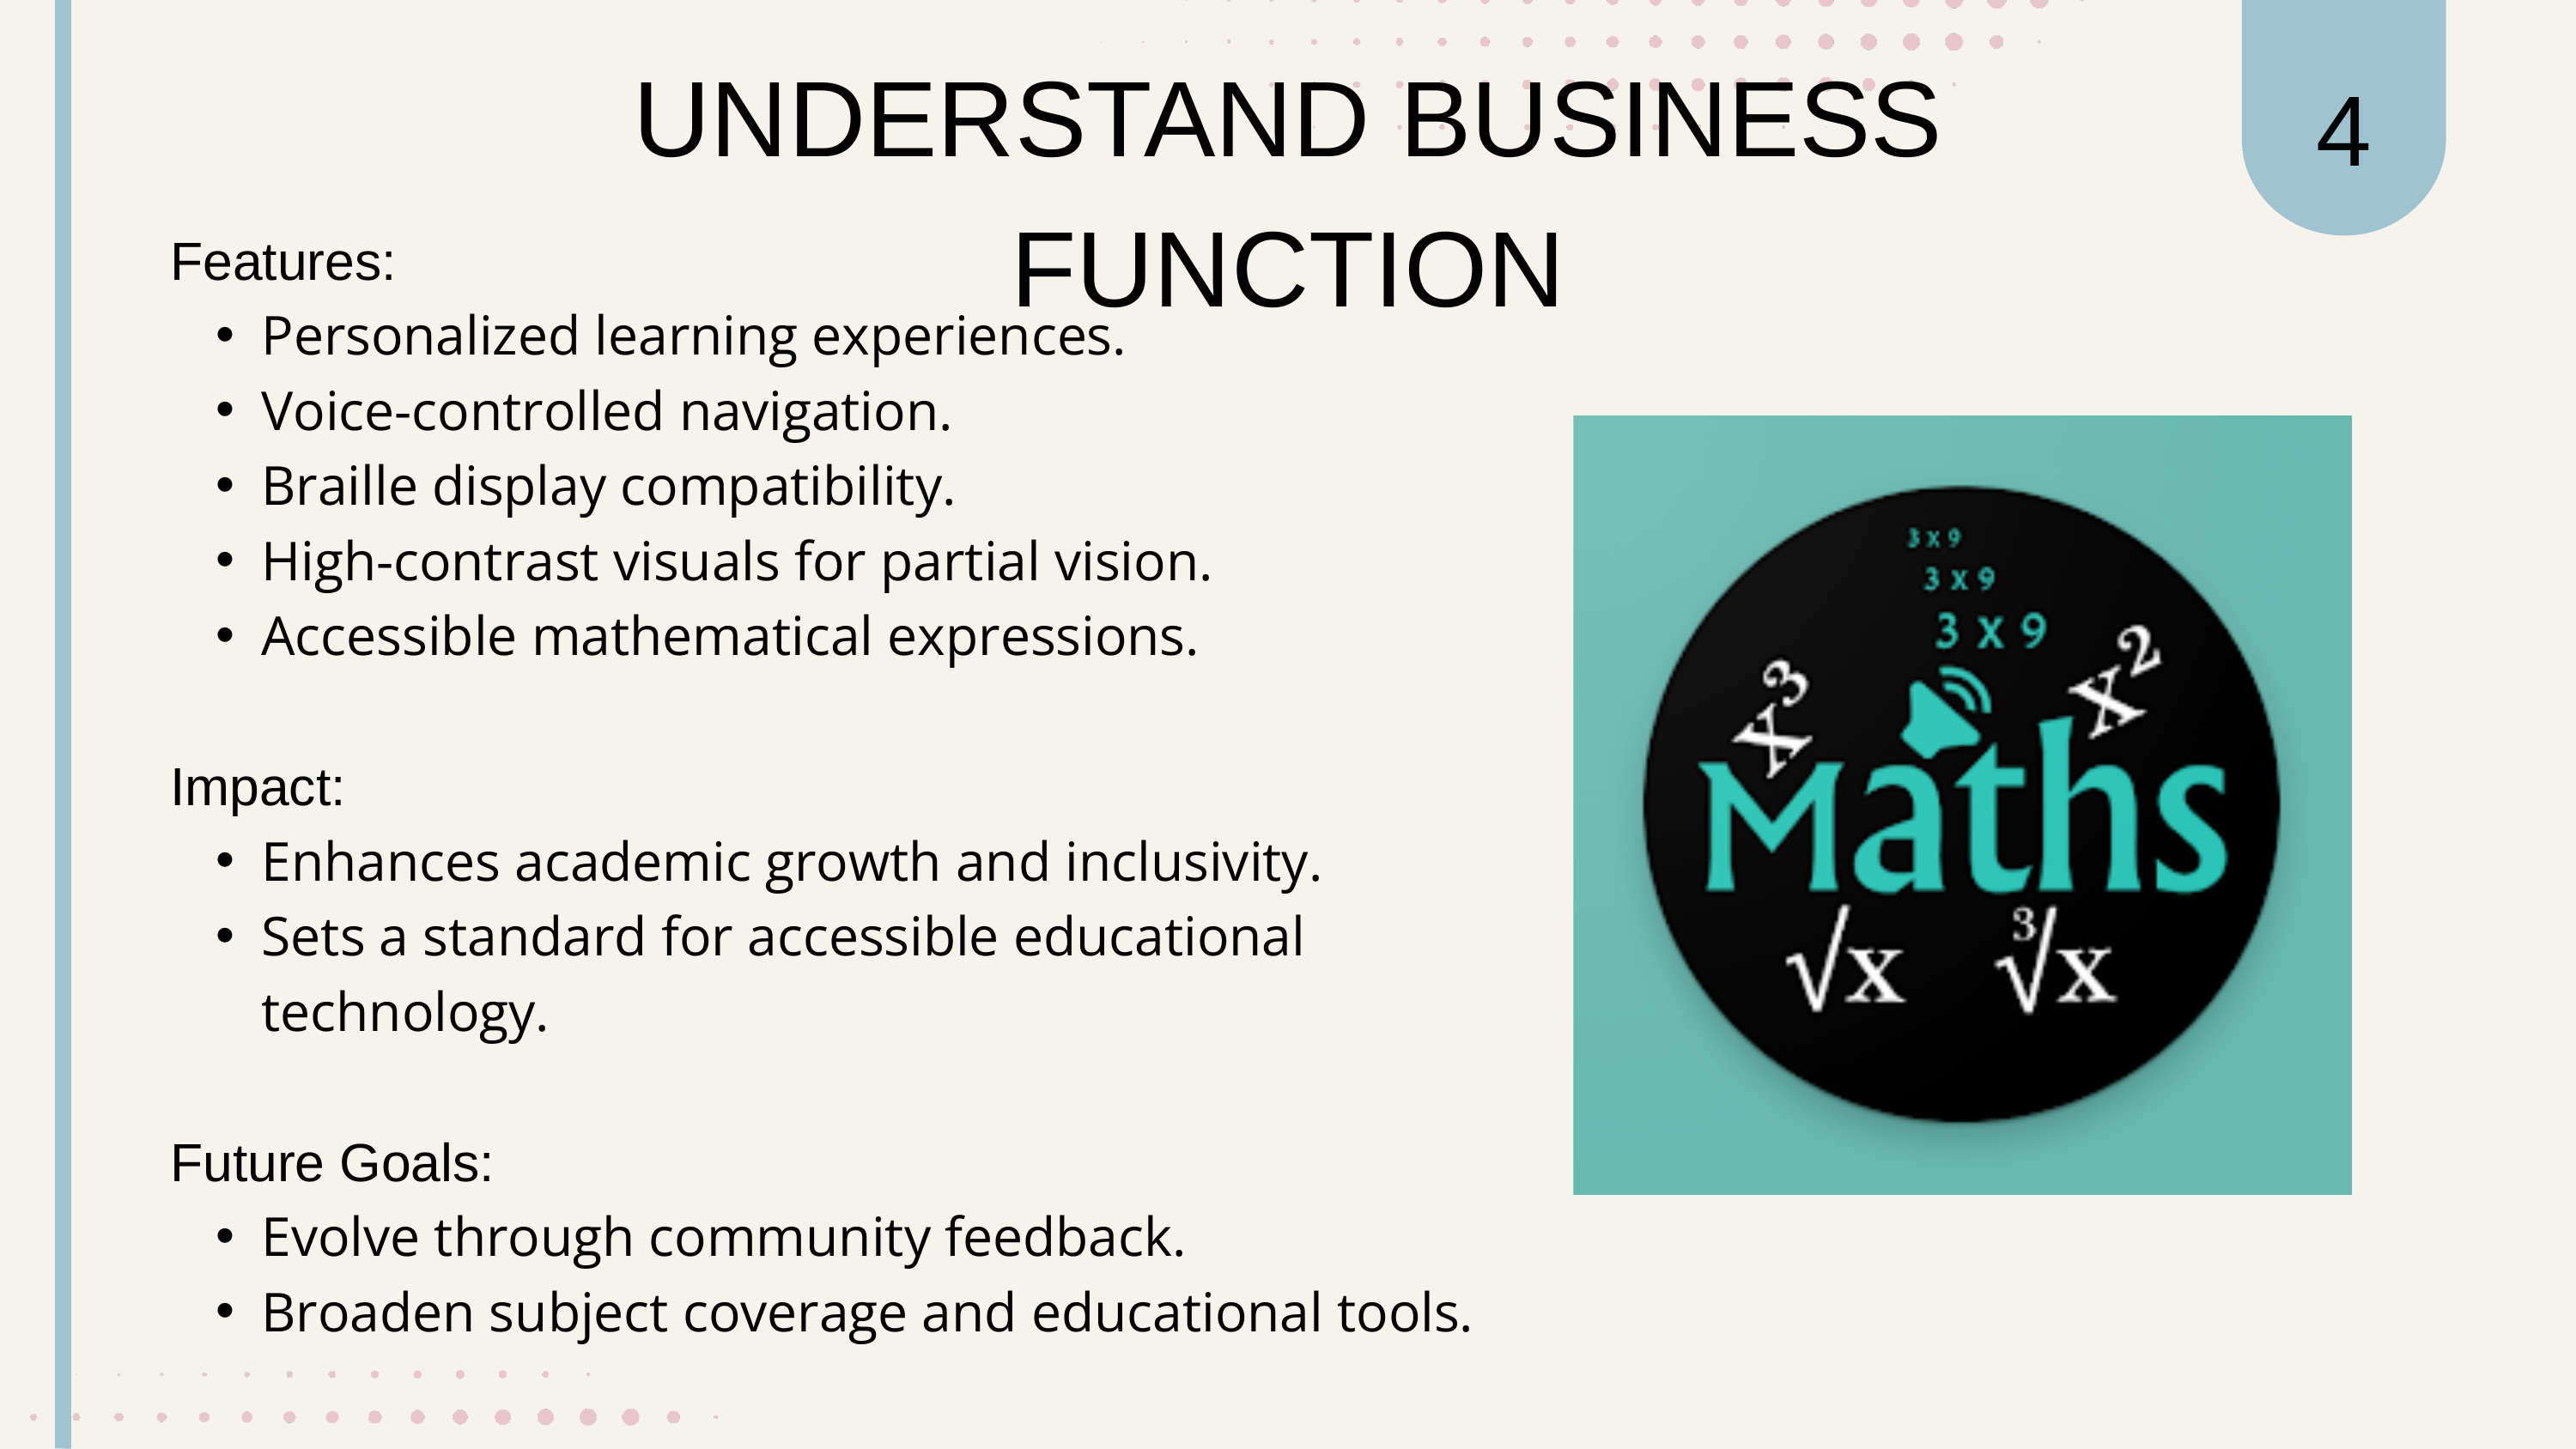

4

UNDERSTAND BUSINESS FUNCTION
Features:
Personalized learning experiences.
Voice-controlled navigation.
Braille display compatibility.
High-contrast visuals for partial vision.
Accessible mathematical expressions.

Impact:
Enhances academic growth and inclusivity.
Sets a standard for accessible educational technology.

Future Goals:
Evolve through community feedback.
Broaden subject coverage and educational tools.